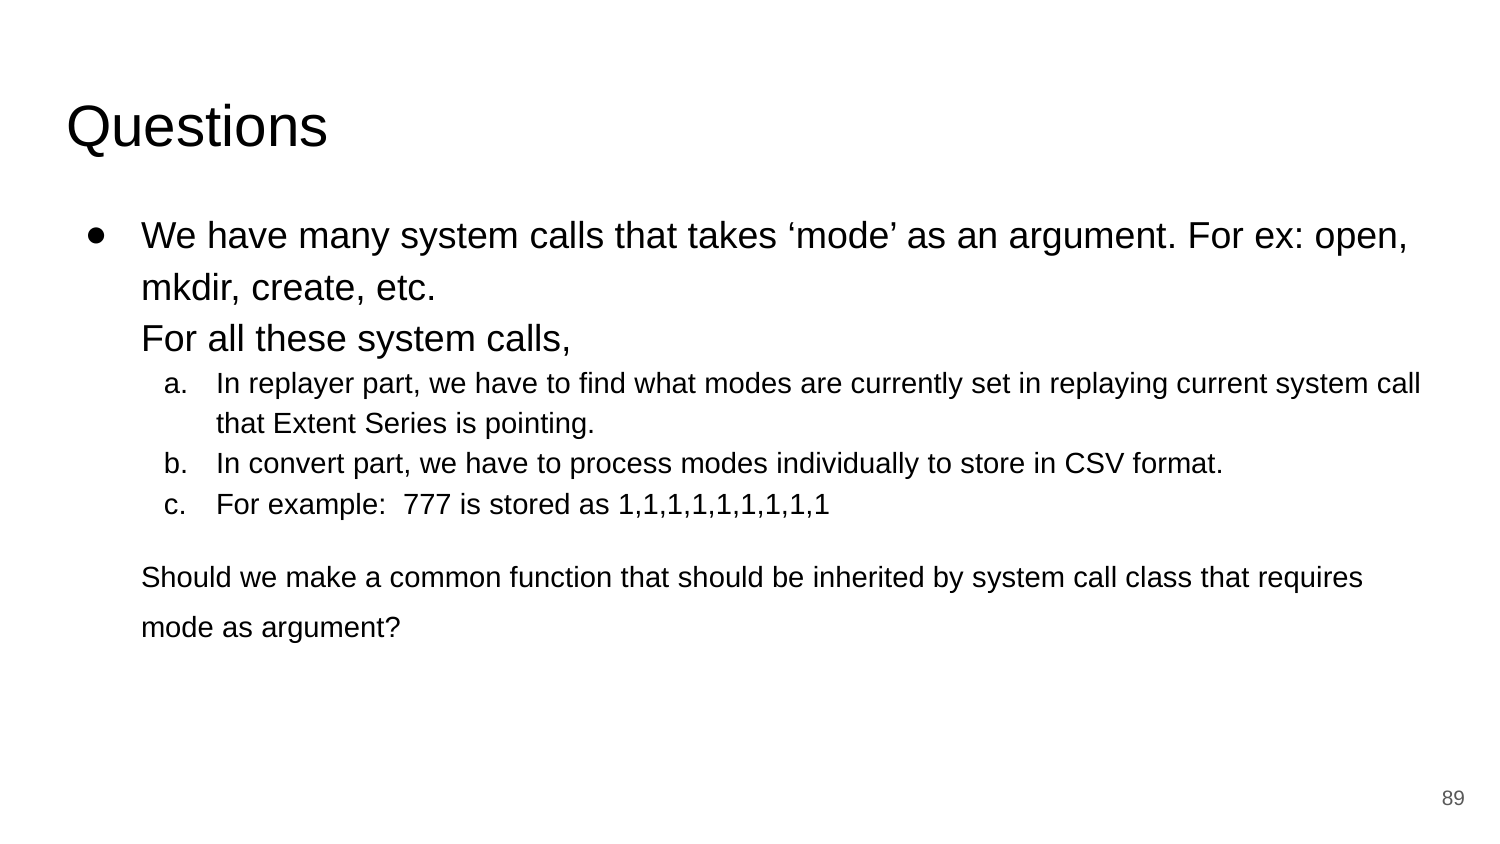

# Questions
We have many system calls that takes ‘mode’ as an argument. For ex: open, mkdir, create, etc.
For all these system calls,
In replayer part, we have to find what modes are currently set in replaying current system call that Extent Series is pointing.
In convert part, we have to process modes individually to store in CSV format.
For example:  777 is stored as 1,1,1,1,1,1,1,1,1
Should we make a common function that should be inherited by system call class that requires mode as argument?
89